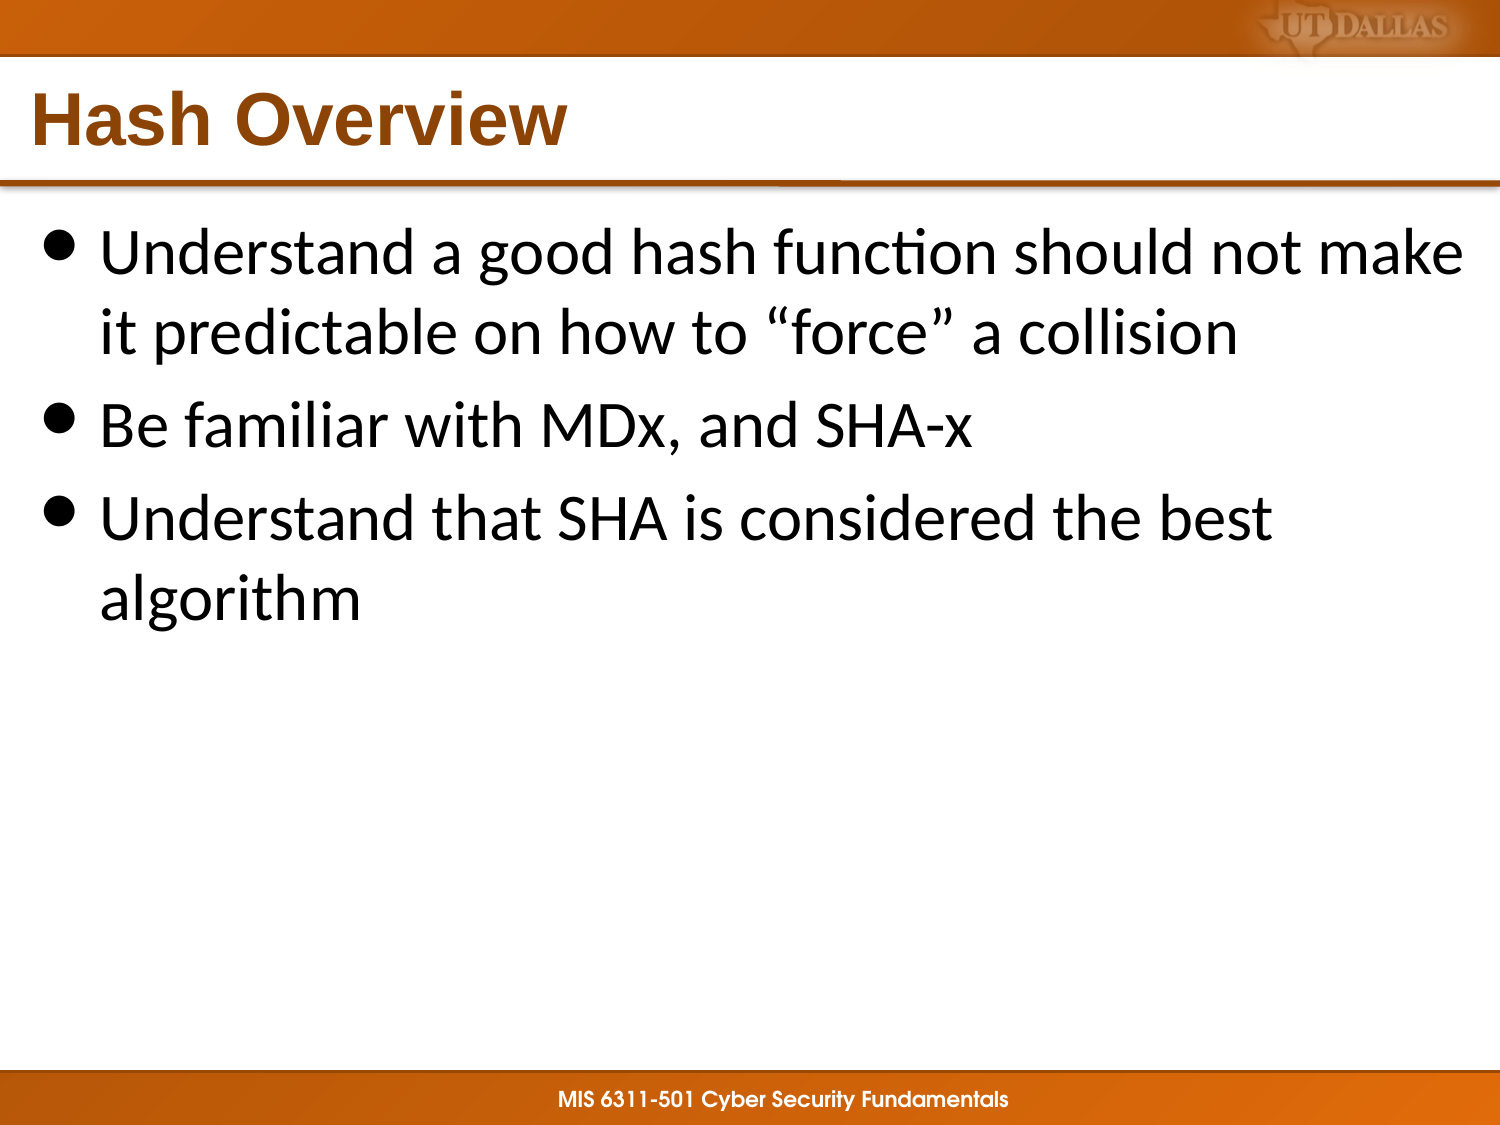

# Hash Overview
Understand a good hash function should not make it predictable on how to “force” a collision
Be familiar with MDx, and SHA-x
Understand that SHA is considered the best algorithm